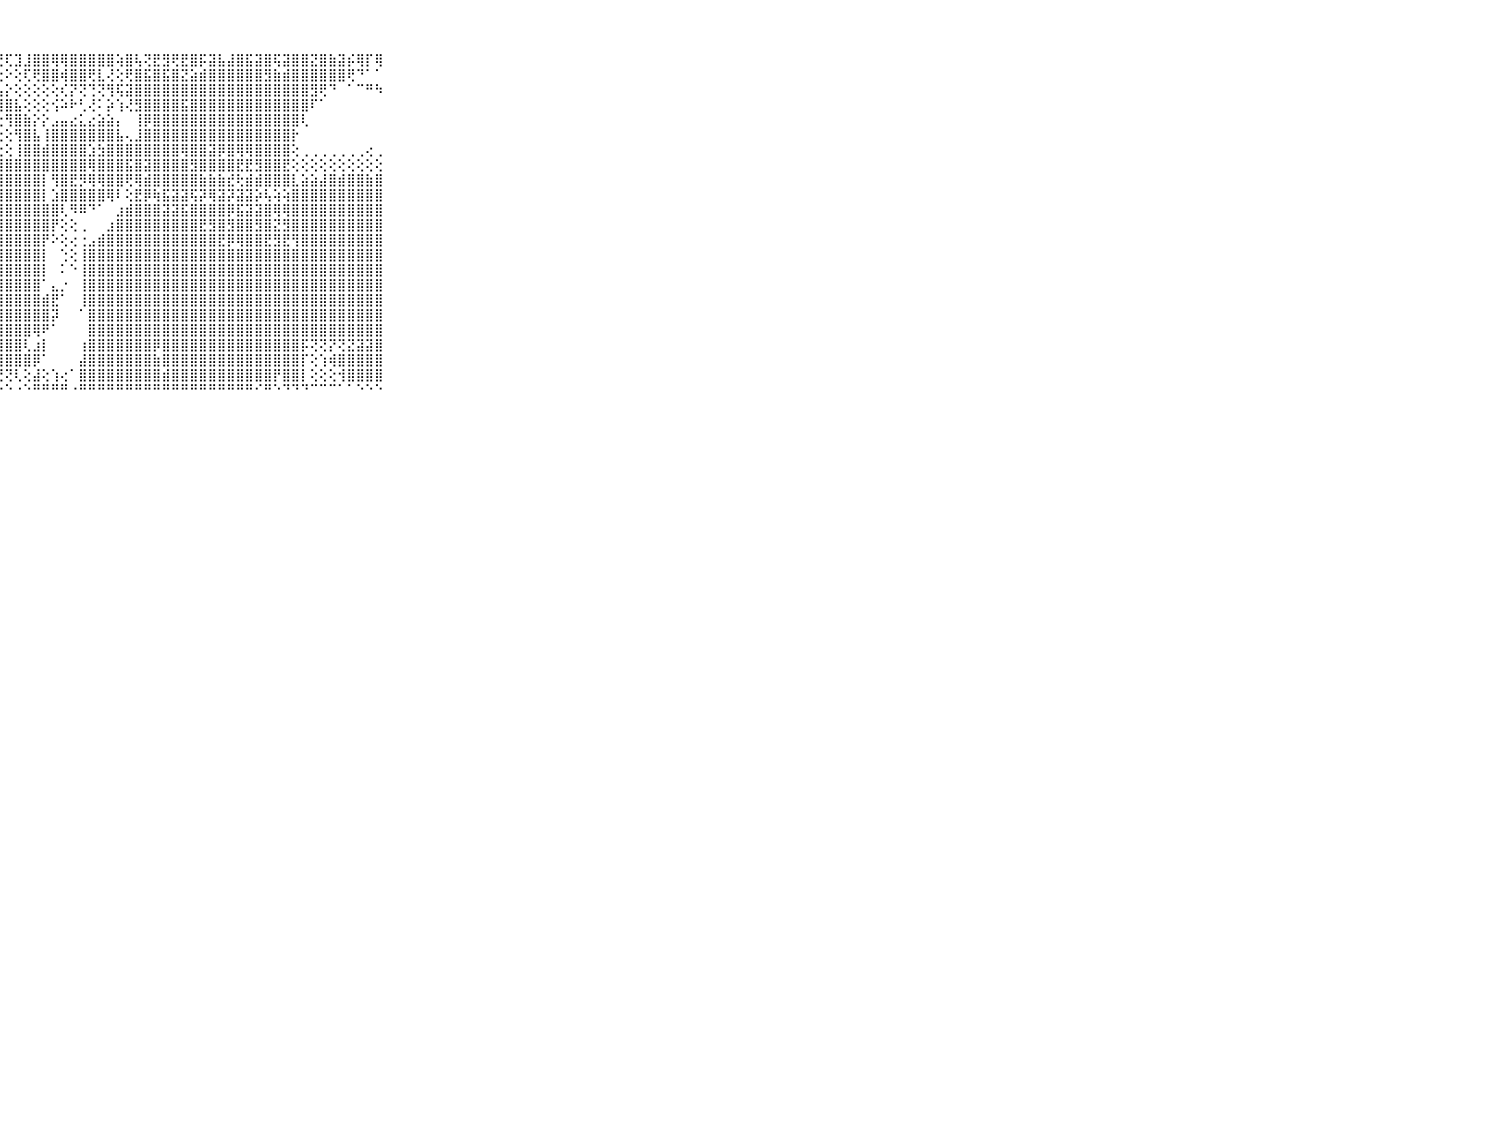

⠀⠀⠀⠀⠀⠀⠀⠀⠀⠀⠀⢁⠁⠁⠁⠑⠑⠓⠳⠵⣵⣕⡕⢕⢕⢕⢕⢟⢏⣹⣸⣿⣿⢿⢿⣿⣿⣿⣿⣿⢵⣿⢧⢝⣟⣻⢟⣟⣿⡯⣽⣧⣼⣿⣯⣽⣿⢯⣽⣿⣿⣝⣿⣷⣽⡮⢿⡏⢿⠀⠀⠀⠀⠀⠀⠀⠀⠀⠀⠀⠀
⠀⠀⠀⠀⠀⠀⠀⠀⠀⠀⠀⠛⢟⢟⢟⠿⠷⢷⠐⠁⠑⠈⢝⢷⣧⣕⢕⢕⠕⢕⢏⢟⣿⣿⢾⣿⣿⢟⣇⢜⢕⢟⣿⣯⣿⣯⣿⣝⣵⣾⣿⣿⣿⣿⣿⣿⣻⣷⣾⣿⣿⣿⣿⣿⣿⢟⠙⠁⠁⠀⠀⠀⠀⠀⠀⠀⠀⠀⠀⠀⠀
⠀⠀⠀⠀⠀⠀⠀⠀⠀⠀⠀⠀⢀⢁⢁⠑⠐⠐⢄⢕⢕⢕⢕⢕⢜⢻⣿⣧⡕⢕⢕⢕⢕⢕⢎⡝⢝⢙⢝⢻⢯⣽⣿⣿⣿⣿⣿⣿⣿⣿⣿⣿⣿⣿⣿⣿⣿⣿⣿⣿⣿⣻⢟⠙⠀⠁⠉⠛⠳⠀⠀⠀⠀⠀⠀⠀⠀⠀⠀⠀⠀
⠀⠀⠀⠀⠀⠀⠀⠀⠀⠀⠀⢀⢕⢄⢅⢕⢕⢕⢕⢕⢕⢕⢕⢕⢕⢕⢘⢻⣿⣧⢕⢕⢕⢪⠵⠗⢃⢜⠅⡵⢱⢜⣻⣿⣿⣿⣿⣯⣿⣿⣿⣿⣿⣿⣿⣿⣿⣿⣿⣿⣿⠏⠁⠀⠀⠀⠀⠀⠀⠀⠀⠀⠀⠀⠀⠀⠀⠀⠀⠀⠀
⠀⠀⠀⠀⠀⠀⠀⠀⠀⠀⠀⢕⢕⢕⢕⢕⢕⢕⢕⢕⢕⢕⢕⢕⢕⢕⢕⢕⢻⣿⣷⡕⡕⣠⣤⣔⣅⣔⣵⣵⡄⠀⢸⡿⣿⣿⣿⣿⣿⣿⣿⣿⣿⣿⣿⣿⣿⣿⣿⣿⢇⠀⠀⠀⠀⠀⠀⠀⠀⠀⠀⠀⠀⠀⠀⠀⠀⠀⠀⠀⠀
⠀⠀⠀⠀⠀⠀⠀⠀⠀⠀⠀⣷⣵⣵⣕⣱⣵⣕⡕⢕⢕⢕⢕⢕⢕⢕⢕⢕⢕⢻⣿⣧⢸⣿⣿⣿⣿⣿⣿⣿⣧⢄⣸⣿⣿⣿⣿⣿⣿⣿⣿⣿⣿⣿⣿⣿⣿⣿⣿⡗⠀⠀⠀⠀⠀⠀⠀⠀⠀⠀⠀⠀⠀⠀⠀⠀⠀⠀⠀⠀⠀
⠀⠀⠀⠀⠀⠀⠀⠀⠀⠀⠀⣿⣿⣿⣿⣿⣿⣿⣿⣿⣷⣷⣷⣷⣧⣵⣵⣕⢕⢸⣿⣿⣾⣿⣿⣿⣿⣱⣳⣿⣿⣿⣿⣿⣿⣿⣿⢿⣿⣿⣽⡿⣿⢿⢿⣿⣿⣿⣿⢕⢀⢀⢀⢀⢀⢀⢀⢔⢀⠀⠀⠀⠀⠀⠀⠀⠀⠀⠀⠀⠀
⠀⠀⠀⠀⠀⠀⠀⠀⠀⠀⠀⣿⣿⣿⣿⣿⣿⣿⣿⣿⣿⣿⣿⣿⣿⣿⣿⣿⣿⣿⣿⣿⣿⣿⣿⣿⣿⢿⣿⣿⣿⣯⣿⣽⣿⣿⣿⣿⣻⣿⣿⣿⣿⣟⣟⣻⣿⣿⣟⢕⢕⢕⢕⢕⢕⢕⢕⢕⢕⠀⠀⠀⠀⠀⠀⠀⠀⠀⠀⠀⠀
⠀⠀⠀⠀⠀⠀⠀⠀⠀⠀⠀⣿⣿⣿⣿⣿⣿⣿⣿⣿⣿⣿⣿⣿⣿⣿⣿⣿⣿⣿⣿⣿⡇⢻⣿⣟⡻⢿⢿⣿⣿⢟⢿⣾⣿⣿⣿⣿⣿⣷⣷⣷⣞⢗⣾⣾⣿⣿⣿⣇⣵⣵⣼⣿⣾⣿⣿⣷⣿⠀⠀⠀⠀⠀⠀⠀⠀⠀⠀⠀⠀
⠀⠀⠀⠀⠀⠀⠀⠀⠀⠀⠀⣿⣿⣿⣿⣿⣿⣿⣿⣿⣿⣿⣿⣿⣿⣿⣿⣿⣿⣿⣿⣿⡇⣱⣿⣿⣿⣿⣿⢿⠇⢕⣟⡿⢷⣯⣽⣽⢯⡽⢿⣽⡽⣽⣽⡵⢧⢵⢵⣿⣿⣿⣿⣿⣿⣿⣿⣿⣿⠀⠀⠀⠀⠀⠀⠀⠀⠀⠀⠀⠀
⠀⠀⠀⠀⠀⠀⠀⠀⠀⠀⠀⣿⣿⣿⣿⣿⣿⣿⣿⣿⣿⣿⣿⣿⣿⣿⣿⣿⣿⣿⣿⣿⣿⣿⢇⠻⠿⠙⠁⠀⣰⣾⣿⣿⣿⣽⣽⣯⣿⣿⣿⣿⡿⣯⣽⣽⣿⢿⢿⣿⣿⣿⣿⣿⣿⣿⣿⣿⣿⠀⠀⠀⠀⠀⠀⠀⠀⠀⠀⠀⠀
⠀⠀⠀⠀⠀⠀⠀⠀⠀⠀⠀⣿⣿⣿⣿⣿⣿⣿⣿⣿⣿⣿⣿⣿⣿⣿⣿⣿⣿⣿⣿⣿⣿⡟⢕⢕⢀⠀⠀⣰⣿⣿⣿⣿⣿⣿⣿⣿⣿⣟⣻⣿⣻⣿⣿⣻⣿⣝⣻⣿⣿⣿⣿⣿⣿⣿⣿⣿⣿⠀⠀⠀⠀⠀⠀⠀⠀⠀⠀⠀⠀
⠀⠀⠀⠀⠀⠀⠀⠀⠀⠀⠀⣿⣿⣿⣿⣿⣿⣿⣿⣿⣿⣿⣿⣿⣿⣿⣿⣿⣿⣿⣿⣿⡟⠕⢕⢔⢐⣠⣾⣿⣿⣿⣿⣿⣿⣿⣿⣿⣿⣿⣿⣟⡿⢿⣿⣿⣟⣻⣟⢻⣿⣿⣿⣿⣿⣿⣿⣿⣿⠀⠀⠀⠀⠀⠀⠀⠀⠀⠀⠀⠀
⠀⠀⠀⠀⠀⠀⠀⠀⠀⠀⠀⣿⣿⣿⣿⣿⣿⣿⣿⣿⣿⣿⣿⣿⣿⣿⣿⣿⣿⣿⣿⣿⡇⠀⢑⢕⢸⣿⣿⣿⣿⣿⣿⣿⣿⣿⣿⣿⣿⣿⣿⣿⣿⣿⣿⣿⣿⣿⣿⣿⣿⣿⣿⣿⣿⣿⣿⣿⣿⠀⠀⠀⠀⠀⠀⠀⠀⠀⠀⠀⠀
⠀⠀⠀⠀⠀⠀⠀⠀⠀⠀⠀⣿⣿⣿⣿⣿⣿⣿⣿⣿⣿⣿⣿⣿⣿⣿⣿⣿⣿⣿⣿⣿⡇⠀⠅⠑⢸⣿⣿⣿⣿⣿⣿⣿⣿⣿⣿⣿⣿⣿⣿⣿⣿⣿⣿⣿⣿⣿⣿⣿⣿⣿⣿⣿⣿⣿⣿⣿⣿⠀⠀⠀⠀⠀⠀⠀⠀⠀⠀⠀⠀
⠀⠀⠀⠀⠀⠀⠀⠀⠀⠀⠀⣿⣿⣿⣿⣿⣿⣿⣿⣿⣿⣿⣿⣿⣿⣿⣿⣿⣿⣿⣿⣿⠁⣄⡐⠀⢸⣿⣿⣿⣿⣿⣿⣿⣿⣿⣿⣿⣿⣿⣿⣿⣿⣿⣿⣿⣿⣿⣿⣿⣿⣿⣿⣿⣿⣿⣿⣿⣿⠀⠀⠀⠀⠀⠀⠀⠀⠀⠀⠀⠀
⠀⠀⠀⠀⠀⠀⠀⠀⠀⠀⠀⣿⣿⣿⣿⣿⣿⣿⣿⣿⣿⣿⣿⣿⣿⣿⣿⣿⣿⣿⣿⣿⣾⣟⠁⠀⢸⣿⣿⣿⣿⣿⣿⣿⣿⣿⣿⣿⣿⣿⣿⣿⣿⣿⣿⣿⣿⣿⣿⣿⣿⣿⣿⣿⣿⣿⣿⣿⣿⠀⠀⠀⠀⠀⠀⠀⠀⠀⠀⠀⠀
⠀⠀⠀⠀⠀⠀⠀⠀⠀⠀⠀⣿⣿⣿⣿⣿⣿⣿⣿⣿⣿⣿⣿⣿⣿⣿⣿⣿⣿⣿⣿⣿⣿⡽⠀⠀⠁⣿⣿⣿⣿⣿⣿⣿⣿⣿⣿⣿⣿⣿⣿⣿⣿⣿⣿⣿⣿⣿⣿⣿⣿⣿⣿⣿⣿⣿⣿⣿⣿⠀⠀⠀⠀⠀⠀⠀⠀⠀⠀⠀⠀
⠀⠀⠀⠀⠀⠀⠀⠀⠀⠀⠀⣿⣿⣿⣿⣿⣿⣿⣿⣿⣿⣿⣿⣿⣿⣿⣿⣿⣿⣿⣿⢿⠟⠁⠀⠀⠀⣿⣿⣿⣿⣿⣿⣿⣿⣿⣿⣿⣿⣿⣿⣿⣿⣿⣿⣿⣿⣿⣿⣿⣿⣿⣿⣿⣿⣿⣿⣿⣿⠀⠀⠀⠀⠀⠀⠀⠀⠀⠀⠀⠀
⠀⠀⠀⠀⠀⠀⠀⠀⠀⠀⠀⣿⣿⣿⣿⣿⣿⣿⣿⣿⣿⣿⣿⣿⣿⣿⣿⣿⣿⣿⢇⣰⡇⠀⠀⠀⢰⣿⣿⣿⣿⣿⣿⣿⡿⣿⣿⣿⣿⣿⣿⣿⣿⣿⣿⣿⣿⣿⣿⣿⡯⢝⢝⡝⢝⣝⣽⣽⣿⠀⠀⠀⠀⠀⠀⠀⠀⠀⠀⠀⠀
⠀⠀⠀⠀⠀⠀⠀⠀⠀⠀⠀⣿⣿⣿⣿⣿⣿⣿⣿⣿⣿⣿⣿⣿⣿⣿⣿⣿⣿⣿⣿⡿⠁⠀⠀⠀⣼⣿⣿⣿⣿⣿⣿⣿⣷⣿⣿⣿⣿⣿⣿⣿⣿⣿⣿⣿⣿⣿⣿⣿⡏⢕⢱⢾⣿⣿⣿⣿⣿⠀⠀⠀⠀⠀⠀⠀⠀⠀⠀⠀⠀
⠀⠀⠀⠀⠀⠀⠀⠀⠀⠀⠀⢟⢟⢟⢟⢟⢝⢝⢝⢝⢝⢝⢝⢝⢟⢝⢝⢝⢝⢇⢕⣼⢕⢱⢔⠁⣿⣿⣿⣿⣿⣿⣿⣿⣿⣾⣿⣿⣿⣿⣿⣿⣿⣿⣿⣿⣿⡟⣿⣿⡇⢕⢕⢕⢺⣿⣿⣿⣿⠀⠀⠀⠀⠀⠀⠀⠀⠀⠀⠀⠀
⠀⠀⠀⠀⠀⠀⠀⠀⠀⠀⠀⠑⠑⠑⠑⠑⠑⠑⠑⠑⠑⠑⠑⠑⠑⠑⠑⠑⠑⠐⠑⠛⠛⠛⠛⠐⠛⠛⠛⠛⠛⠛⠛⠛⠛⠛⠛⠛⠛⠛⠛⠛⠛⠛⠛⠊⠛⠑⠙⠙⠙⠉⠉⠉⠁⠁⠑⠑⠑⠀⠀⠀⠀⠀⠀⠀⠀⠀⠀⠀⠀